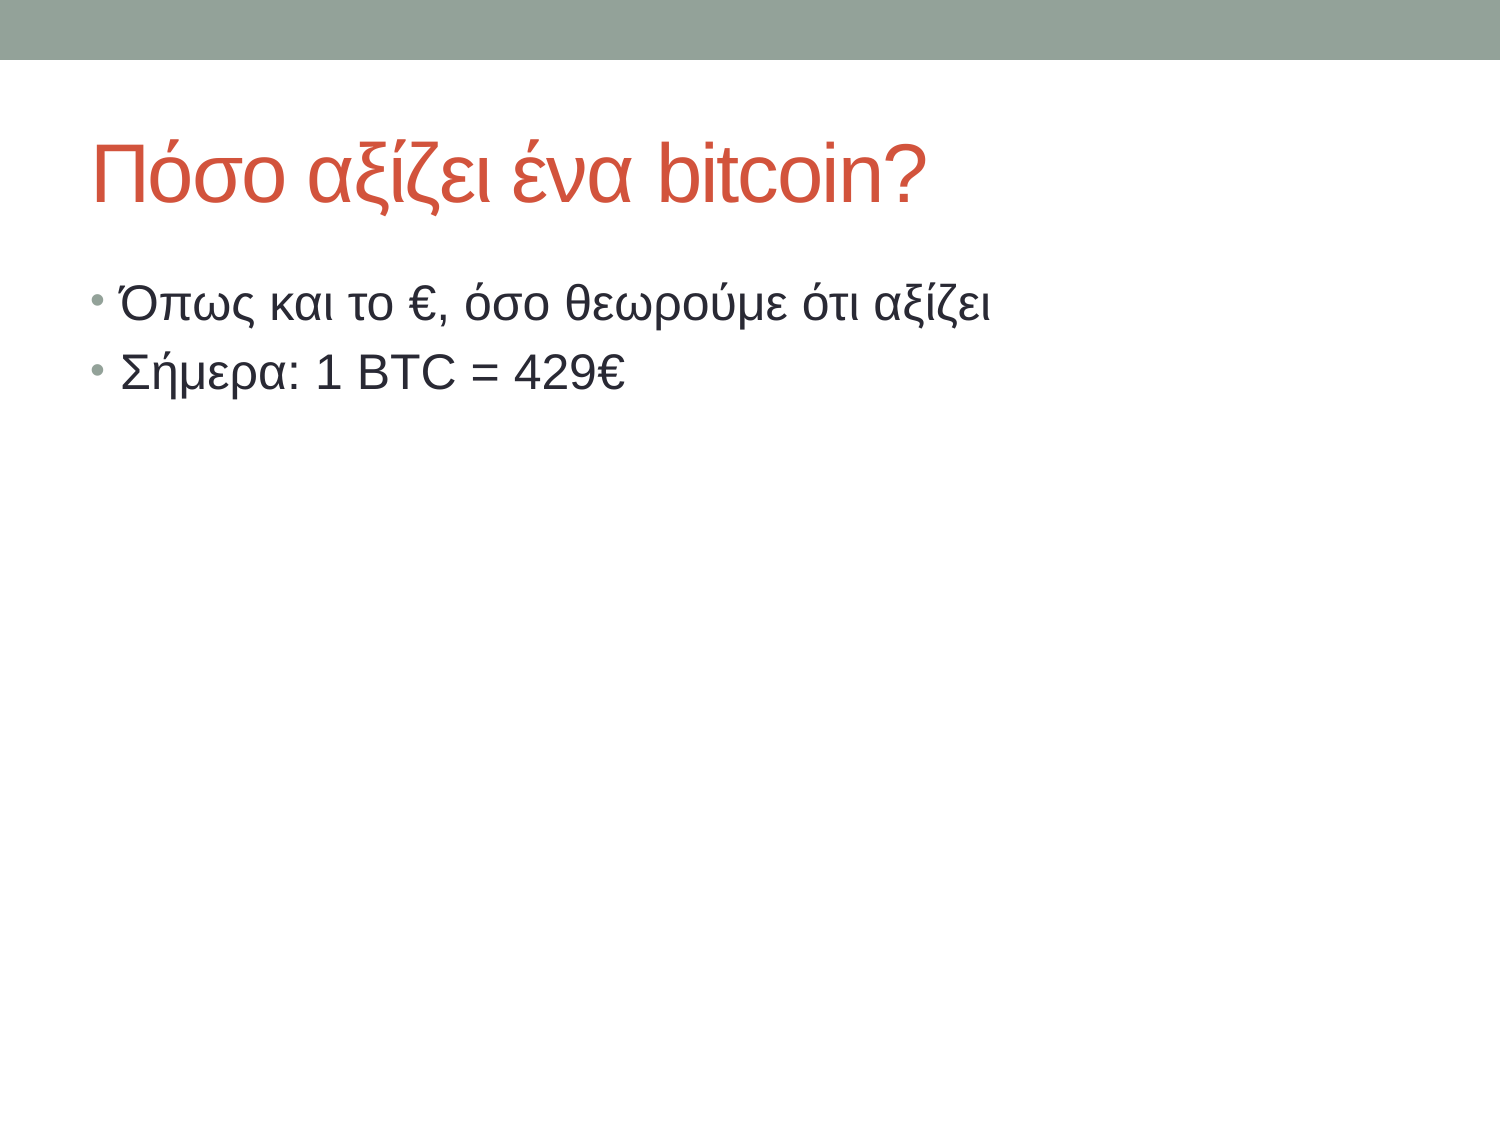

# Πόσο αξίζει ένα bitcoin?
Όπως και το €, όσο θεωρούμε ότι αξίζει
Σήμερα: 1 BTC = 429€